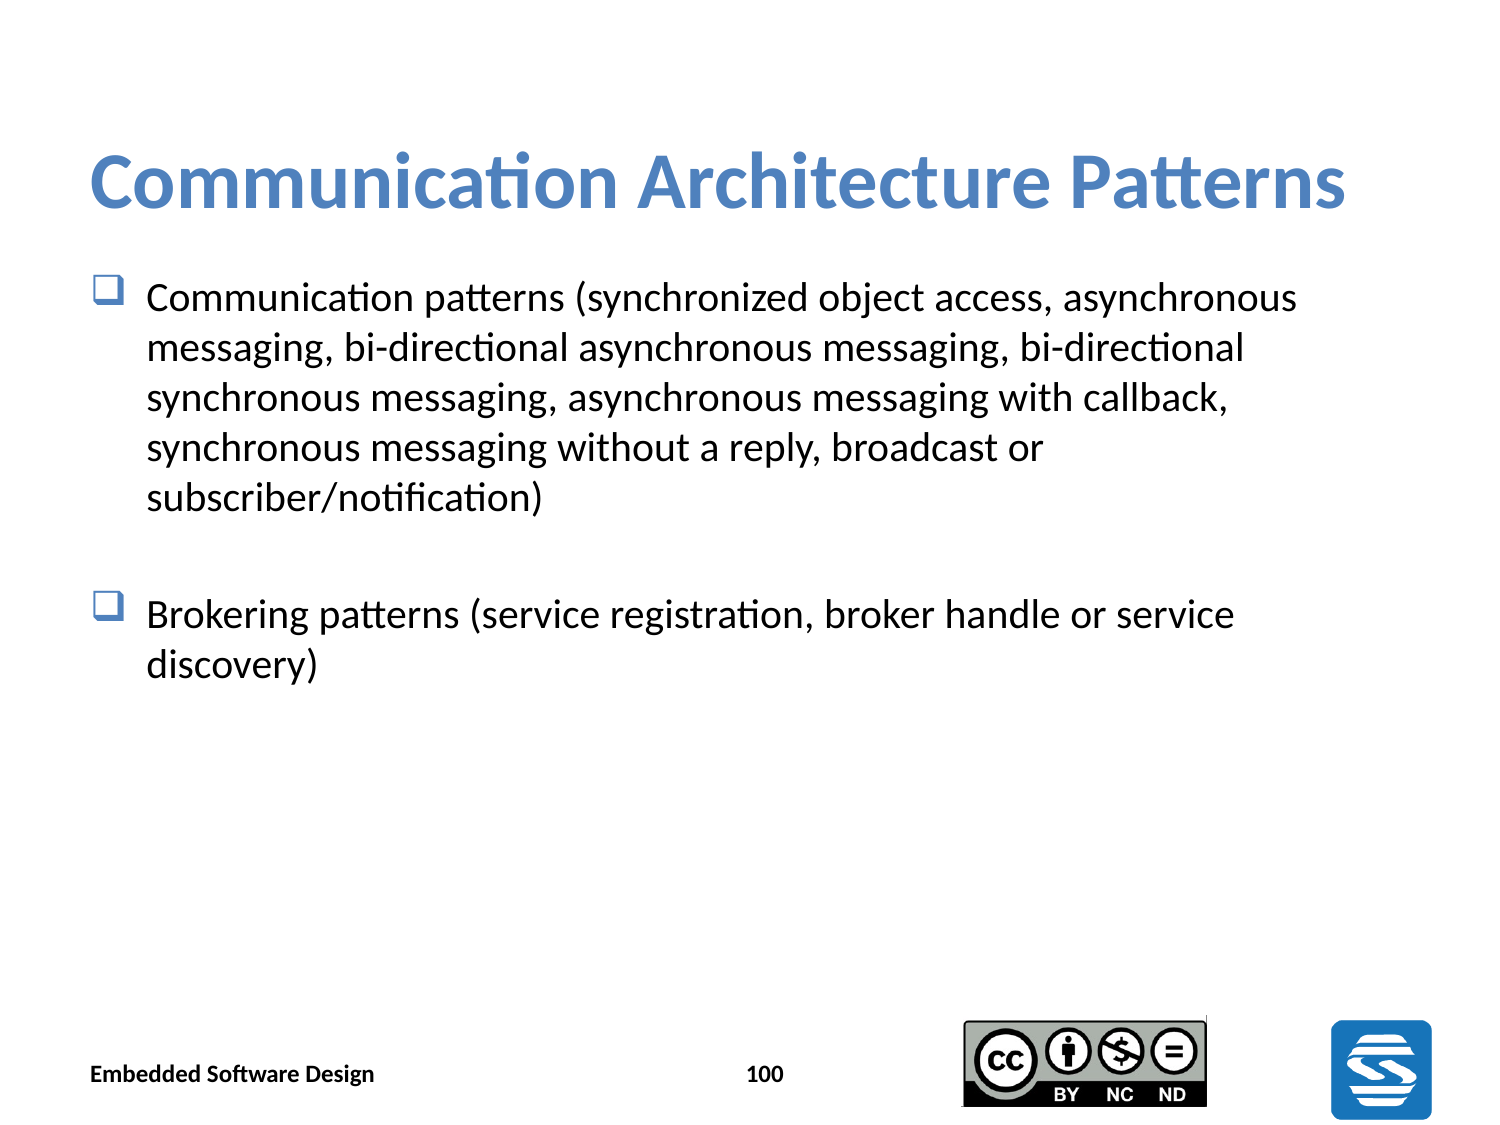

# Communication Architecture Patterns
Communication patterns (synchronized object access, asynchronous messaging, bi-directional asynchronous messaging, bi-directional synchronous messaging, asynchronous messaging with callback, synchronous messaging without a reply, broadcast or subscriber/notification)

Brokering patterns (service registration, broker handle or service discovery)

Embedded Software Design
100